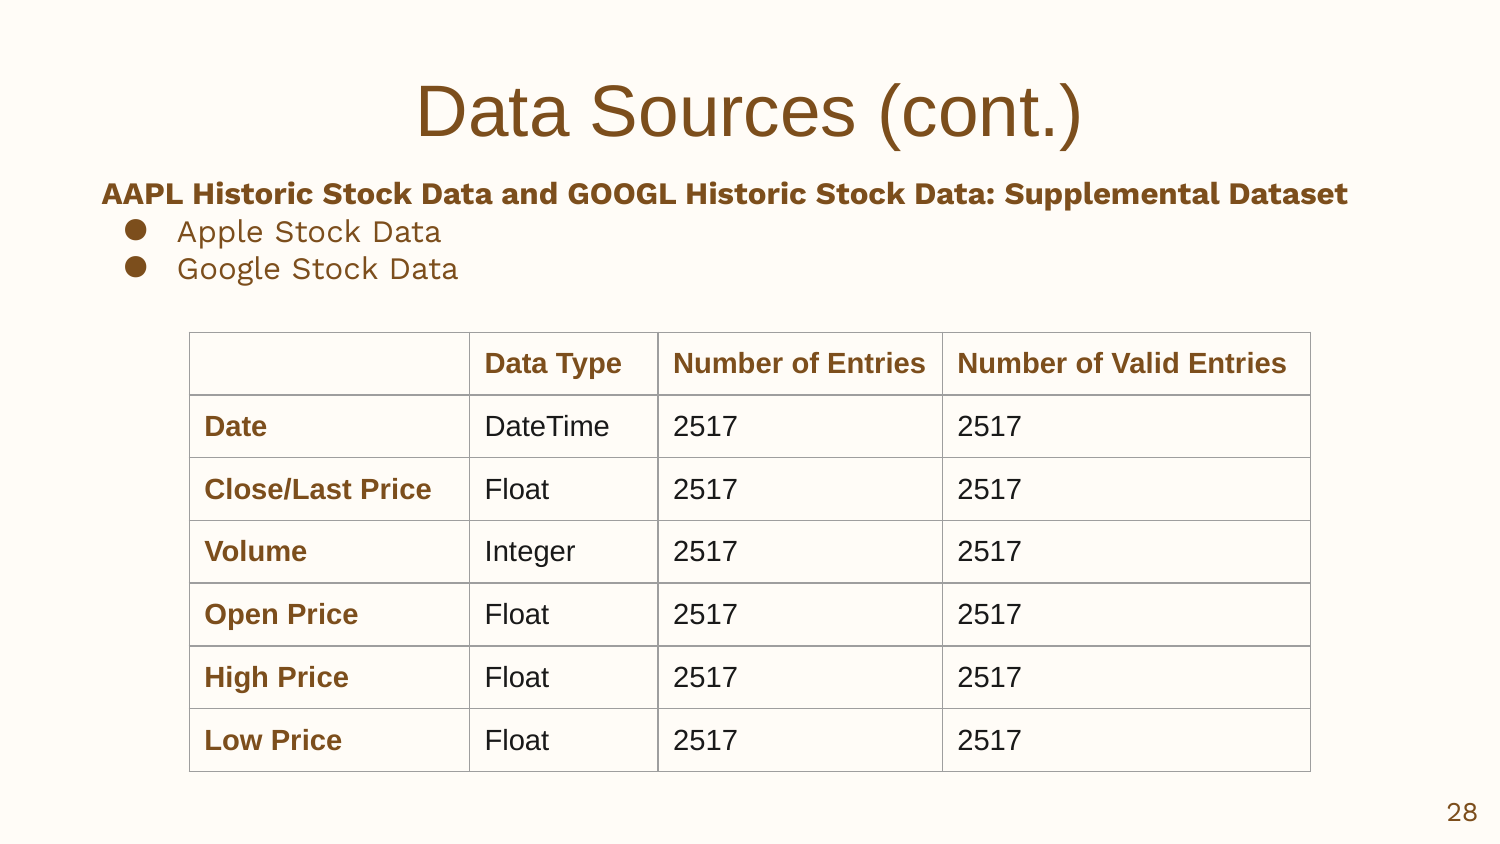

# Data Sources (cont.)
AAPL Historic Stock Data and GOOGL Historic Stock Data: Supplemental Dataset
Apple Stock Data
Google Stock Data

|  | Data Type | Number of Entries | Number of Valid Entries |
| --- | --- | --- | --- |
| Date | DateTime | 2517 | 2517 |
| Close/Last Price | Float | 2517 | 2517 |
| Volume | Integer | 2517 | 2517 |
| Open Price | Float | 2517 | 2517 |
| High Price | Float | 2517 | 2517 |
| Low Price | Float | 2517 | 2517 |
28